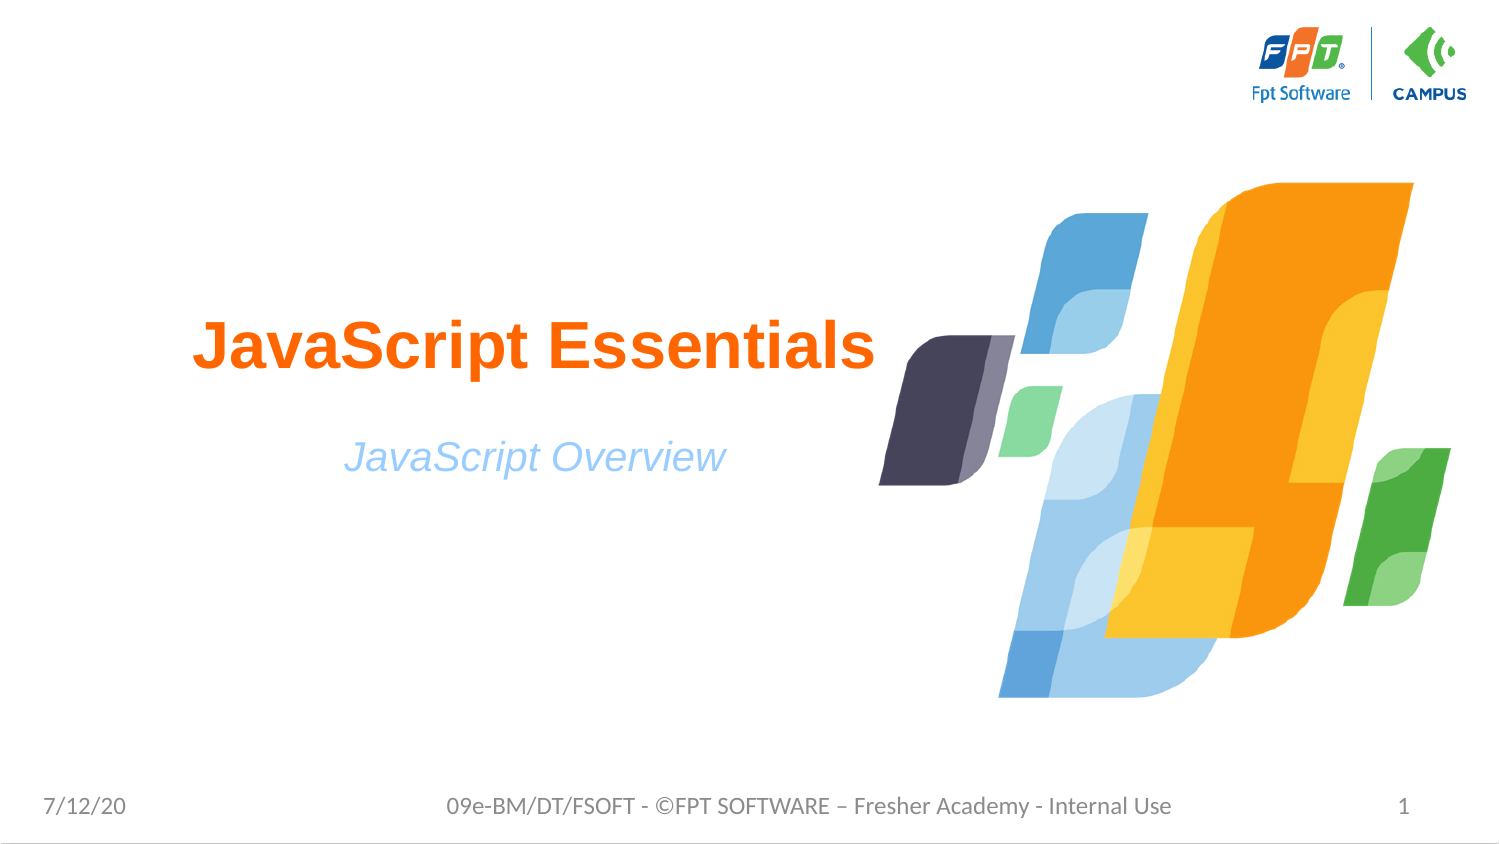

# JavaScript Essentials
JavaScript Overview
7/12/20
09e-BM/DT/FSOFT - ©FPT SOFTWARE – Fresher Academy - Internal Use
1